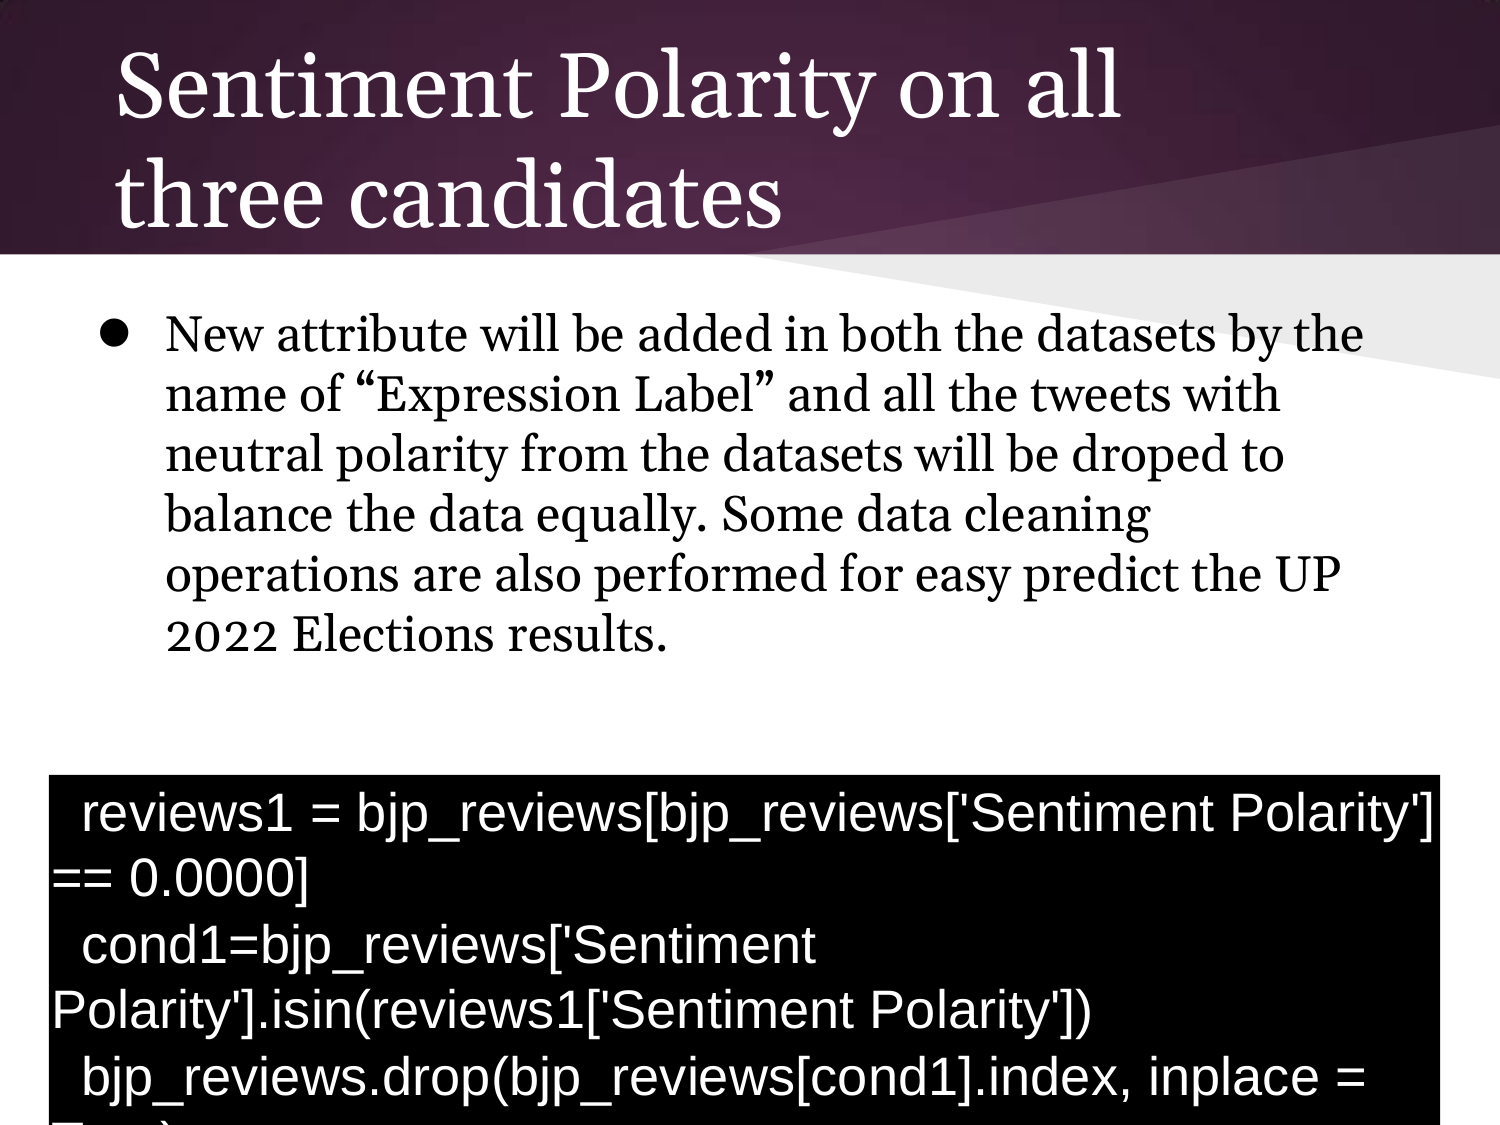

# Sentiment Polarity on all three candidates
New attribute will be added in both the datasets by the name of “Expression Label” and all the tweets with neutral polarity from the datasets will be droped to balance the data equally. Some data cleaning operations are also performed for easy predict the UP 2022 Elections results.
  reviews1 = bjp_reviews[bjp_reviews['Sentiment Polarity'] == 0.0000]
  cond1=bjp_reviews['Sentiment Polarity'].isin(reviews1['Sentiment Polarity'])
  bjp_reviews.drop(bjp_reviews[cond1].index, inplace = True)